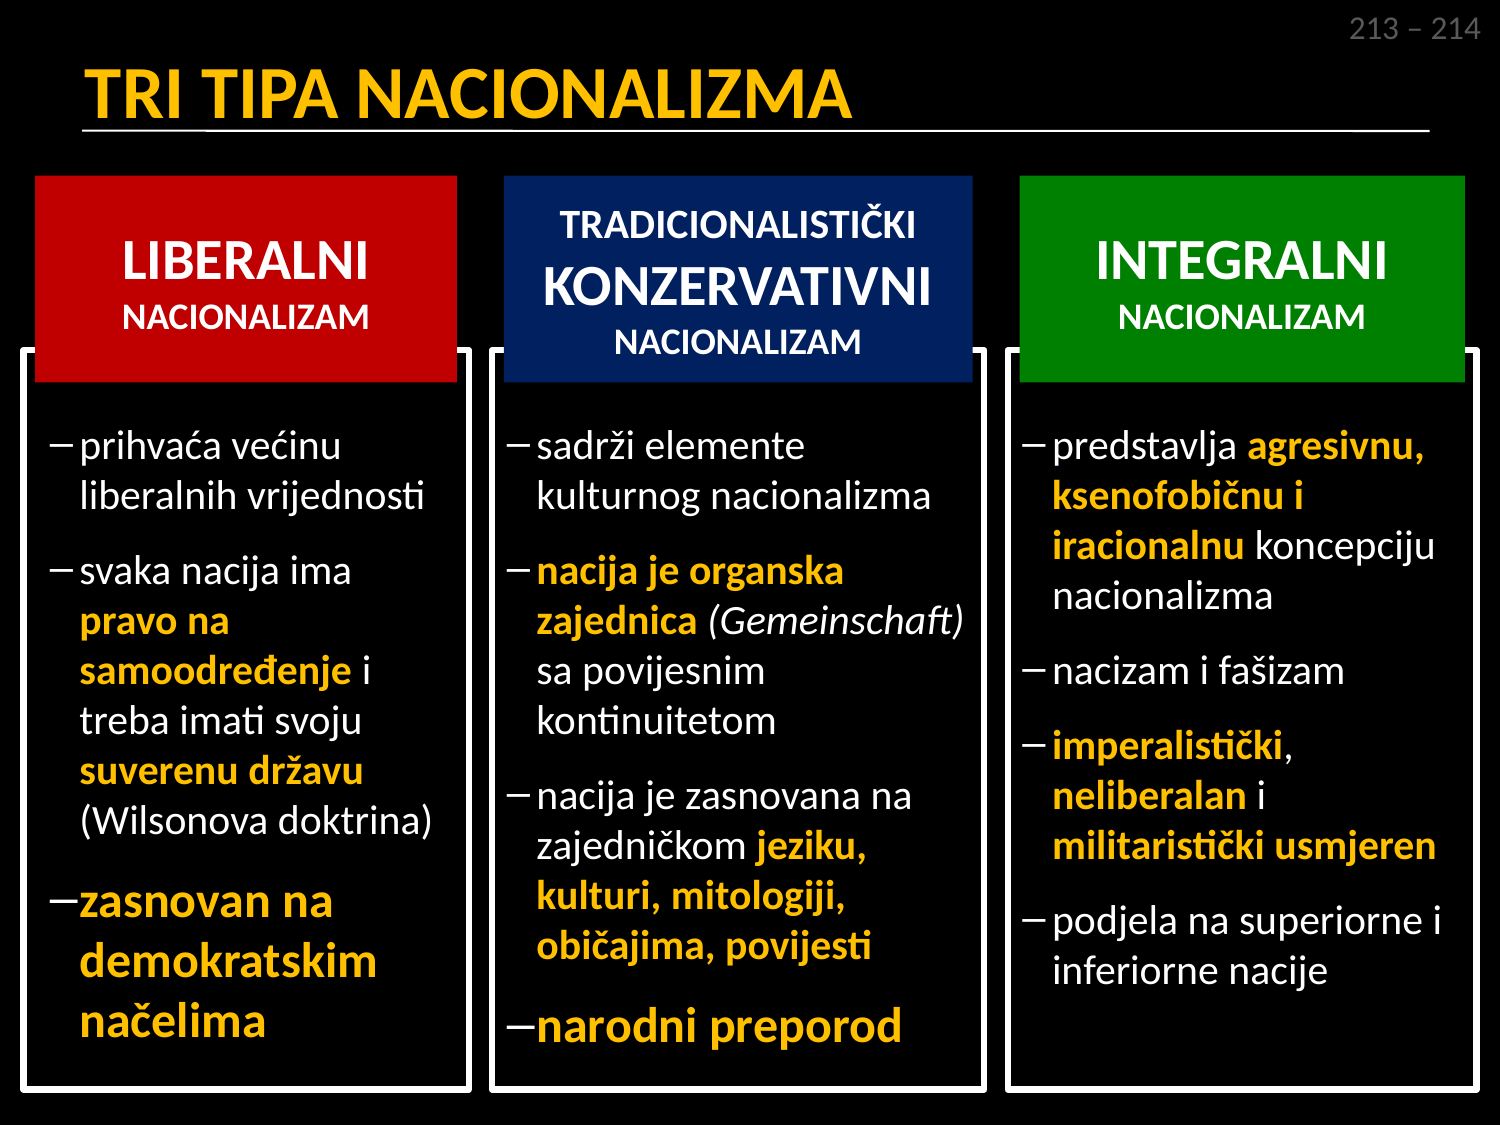

213 – 214
TRI TIPA NACIONALIZMA
LIBERALNI NACIONALIZAM
TRADICIONALISTIČKI KONZERVATIVNI NACIONALIZAM
INTEGRALNI NACIONALIZAM

sadrži elemente kulturnog nacionalizma
nacija je organska zajednica (Gemeinschaft) sa povijesnim kontinuitetom
nacija je zasnovana na zajedničkom jeziku, kulturi, mitologiji, običajima, povijesti
narodni preporod
predstavlja agresivnu, ksenofobičnu i iracionalnu koncepciju nacionalizma
nacizam i fašizam
imperalistički, neliberalan i militaristički usmjeren
podjela na superiorne i inferiorne nacije
prihvaća većinu  liberalnih vrijednosti
svaka nacija ima pravo na samoodređenje i treba imati svoju suverenu državu (Wilsonova doktrina)
zasnovan na demokratskim načelima